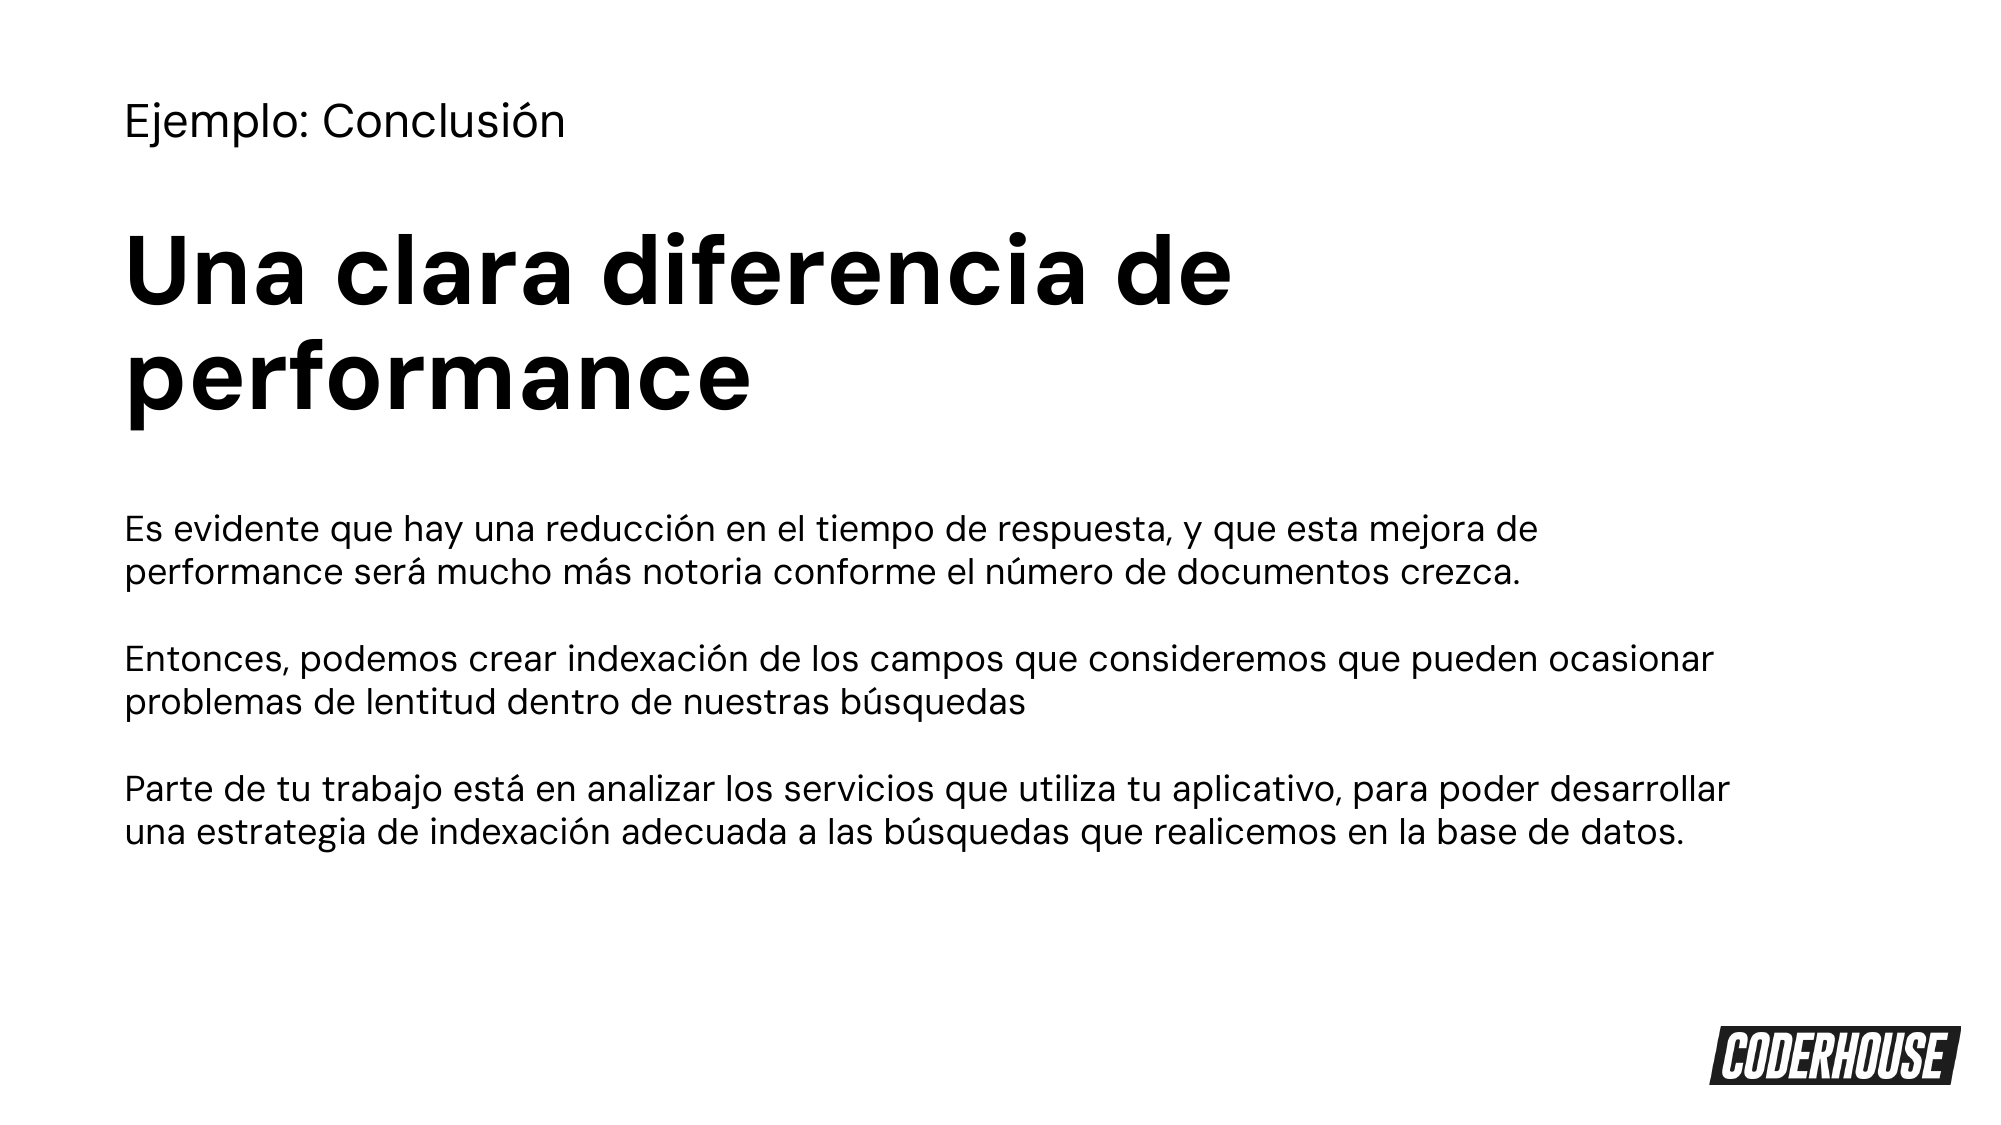

Ejemplo: Conclusión
Una clara diferencia de performance
Es evidente que hay una reducción en el tiempo de respuesta, y que esta mejora de performance será mucho más notoria conforme el número de documentos crezca.

Entonces, podemos crear indexación de los campos que consideremos que pueden ocasionar problemas de lentitud dentro de nuestras búsquedas

Parte de tu trabajo está en analizar los servicios que utiliza tu aplicativo, para poder desarrollar una estrategia de indexación adecuada a las búsquedas que realicemos en la base de datos.